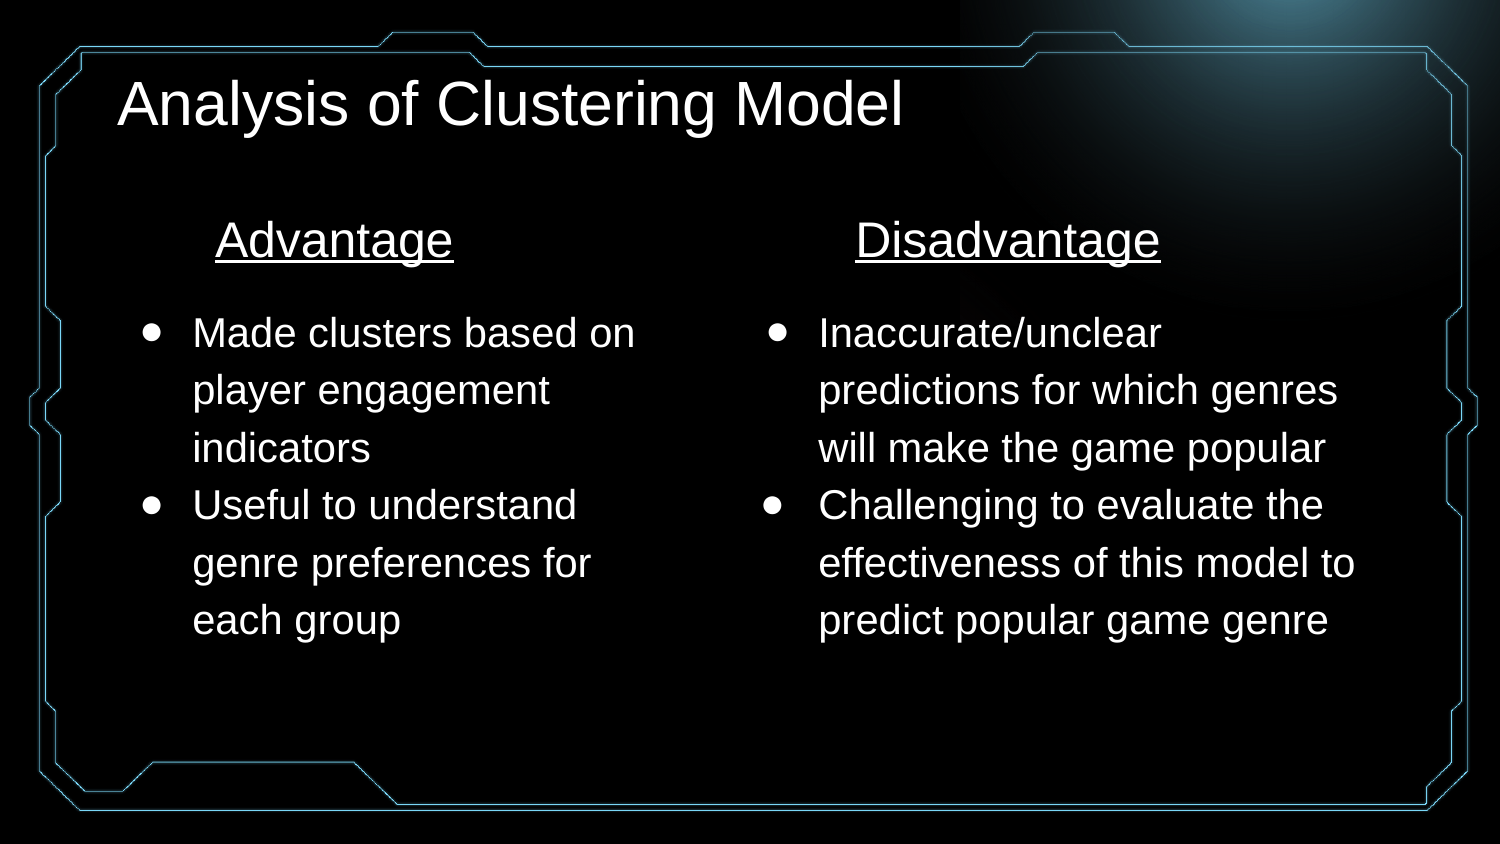

Analysis of Clustering Model
Advantage
Disadvantage
Made clusters based on player engagement indicators
Useful to understand genre preferences for each group
Inaccurate/unclear predictions for which genres will make the game popular
Challenging to evaluate the effectiveness of this model to predict popular game genre